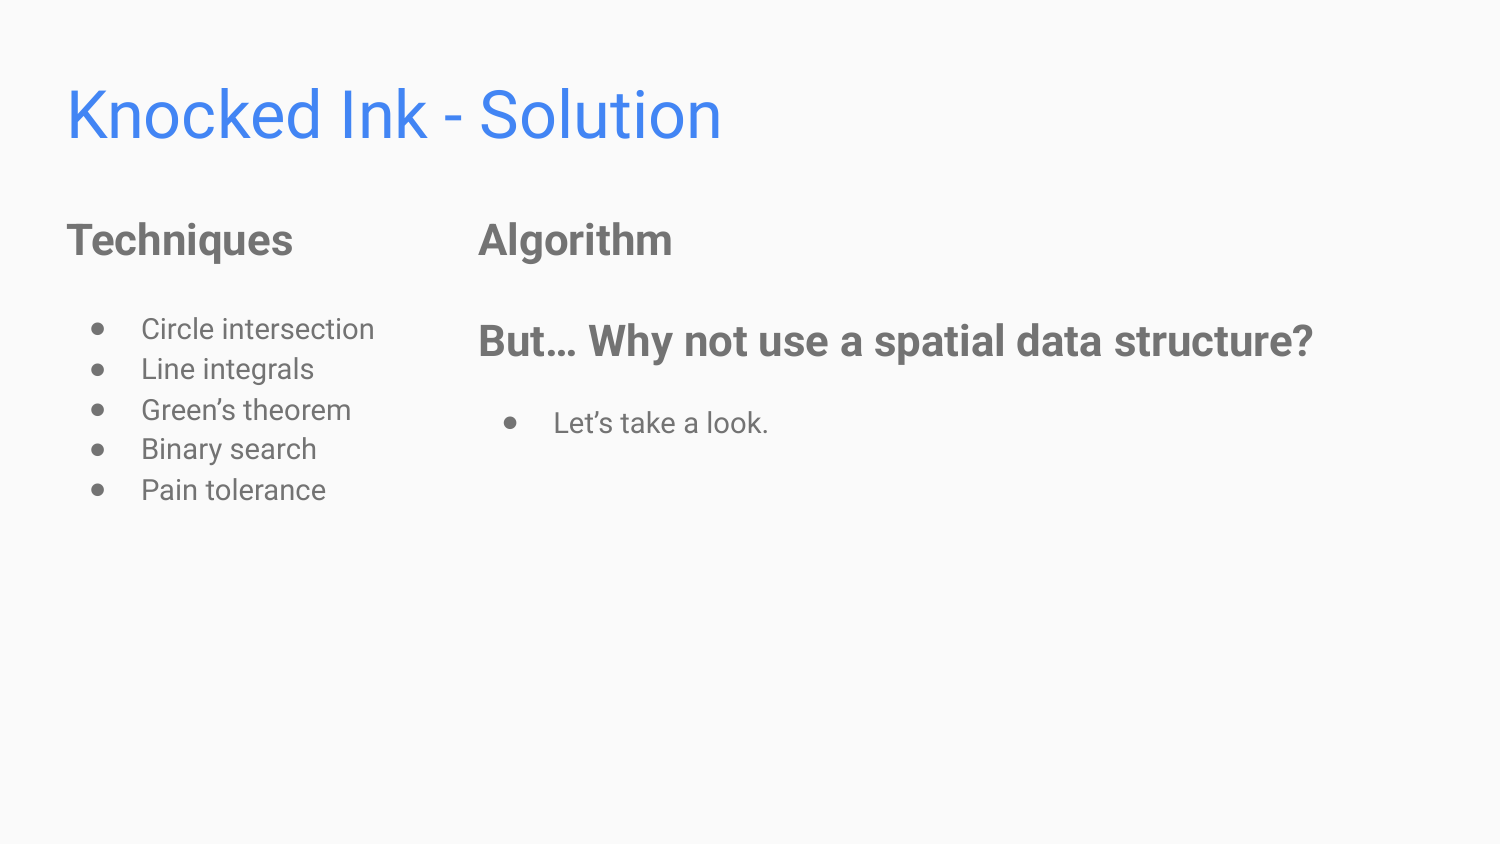

Knocked Ink - Solution
Techniques
Algorithm
Circle intersection
Line integrals
Green’s theorem
Binary search
Pain tolerance
But… Why not use a spatial data structure?
Let’s take a look.